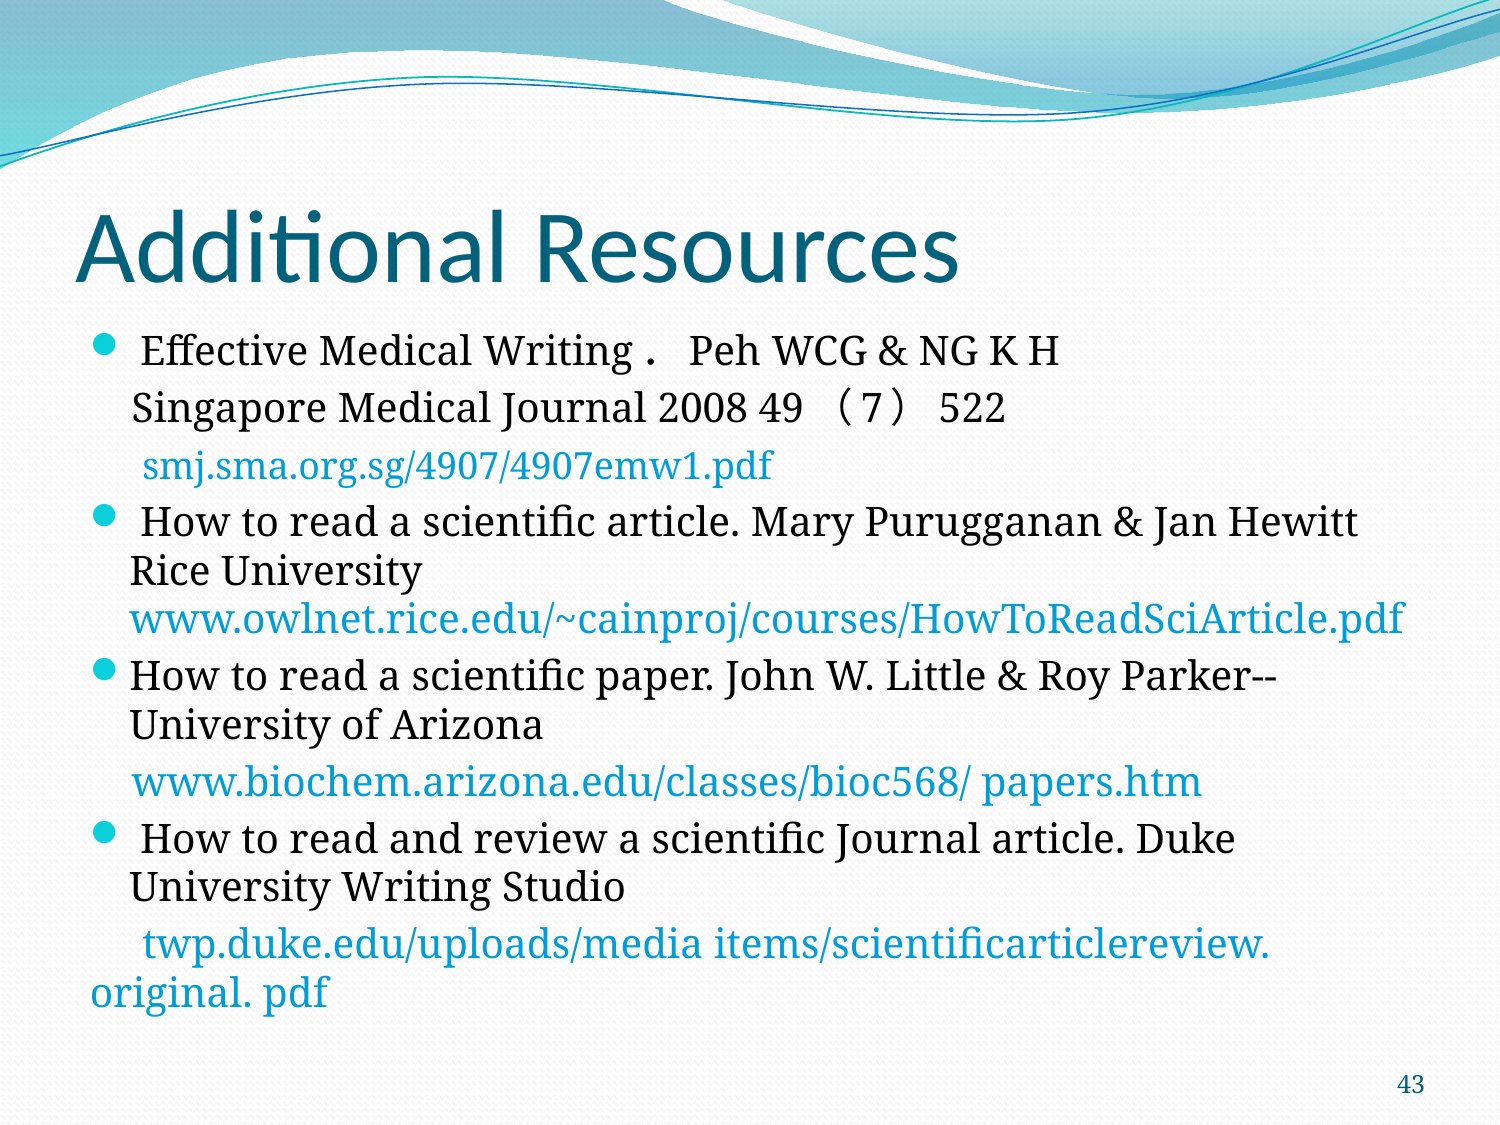

# Additional Resources
 Effective Medical Writing．Peh WCG & NG K H
    Singapore Medical Journal 2008 49（7）522
     smj.sma.org.sg/4907/4907emw1.pdf
 How to read a scientific article. Mary Purugganan & Jan Hewitt  Rice University www.owlnet.rice.edu/~cainproj/courses/HowToReadSciArticle.pdf
How to read a scientific paper. John W. Little & Roy Parker--University of Arizona
    www.biochem.arizona.edu/classes/bioc568/ papers.htm
 How to read and review a scientific Journal article. Duke University Writing Studio
     twp.duke.edu/uploads/media items/scientificarticlereview. original. pdf

43